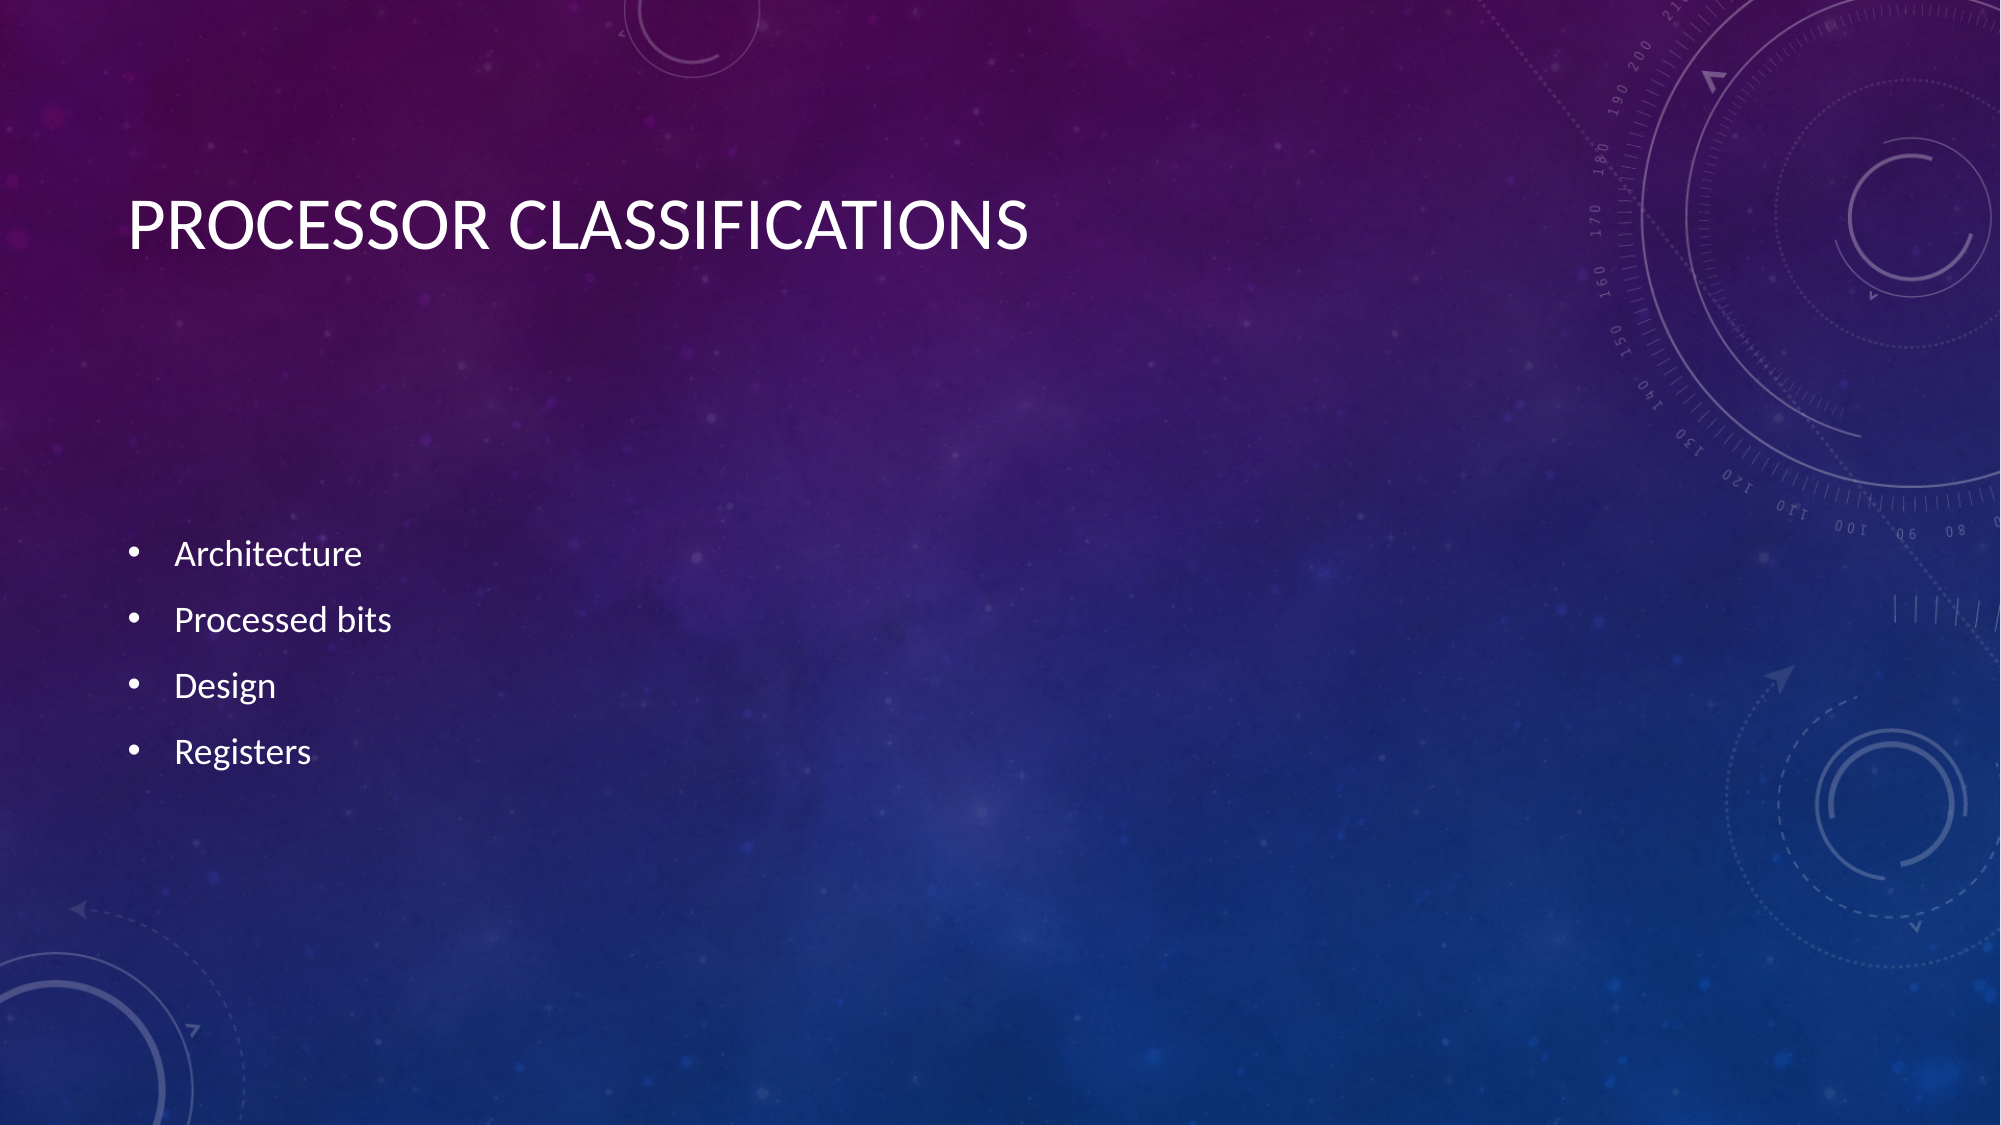

# Processor classifications
Architecture
Processed bits
Design
Registers